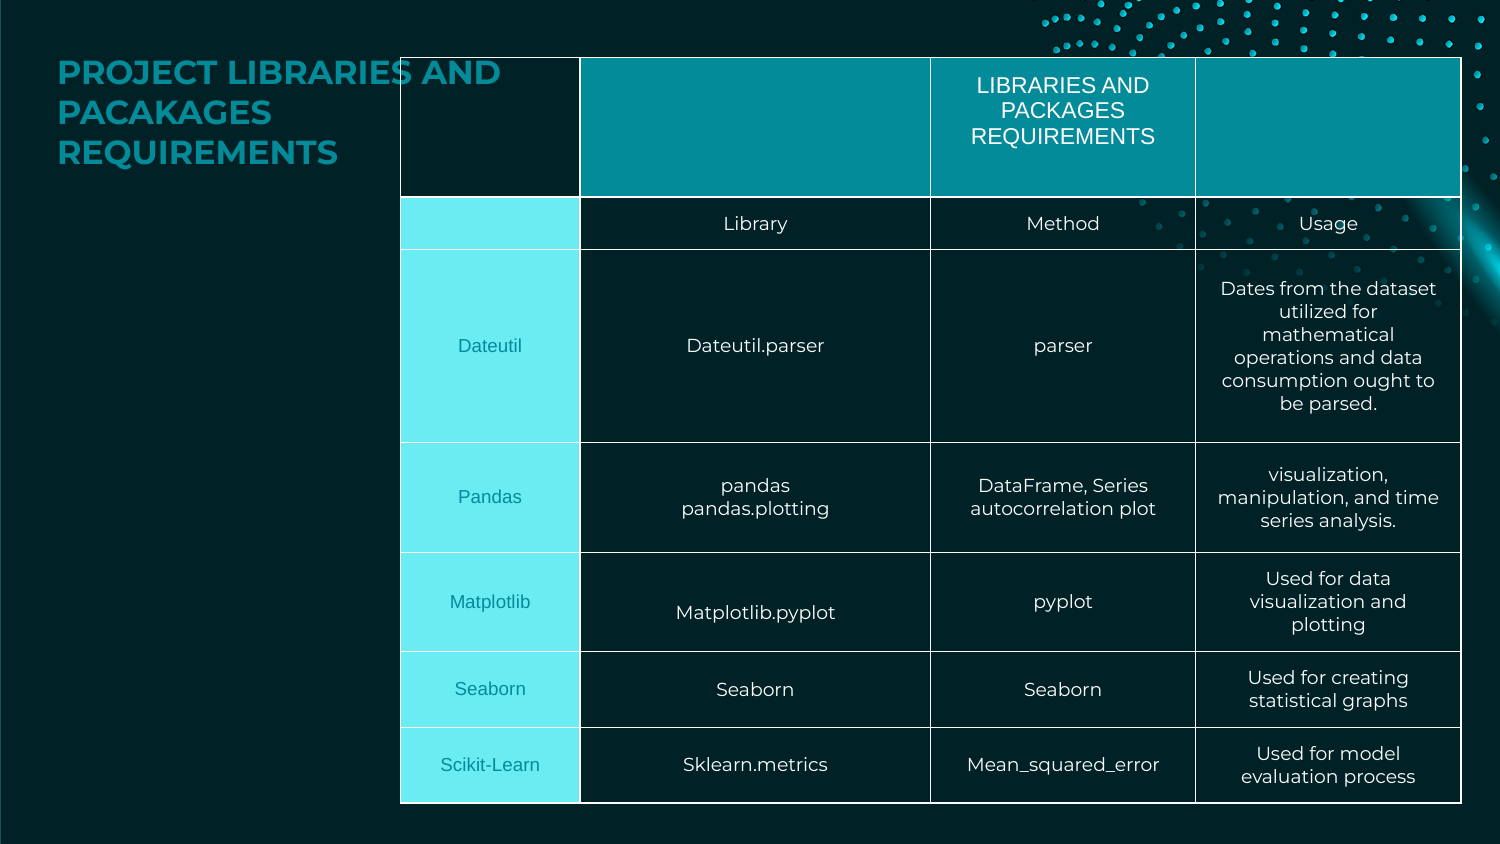

PROJECT LIBRARIES AND PACAKAGES REQUIREMENTS
|  |  | LIBRARIES AND PACKAGES REQUIREMENTS |  |
| --- | --- | --- | --- |
|  | Library | Method | Usage |
| Dateutil | Dateutil.parser | parser | Dates from the dataset utilized for mathematical operations and data consumption ought to be parsed. |
| Pandas | pandas pandas.plotting | DataFrame, Series autocorrelation plot | visualization, manipulation, and time series analysis. |
| Matplotlib | Matplotlib.pyplot | pyplot | Used for data visualization and plotting |
| Seaborn | Seaborn | Seaborn | Used for creating statistical graphs |
| Scikit-Learn | Sklearn.metrics | Mean\_squared\_error | Used for model evaluation process |